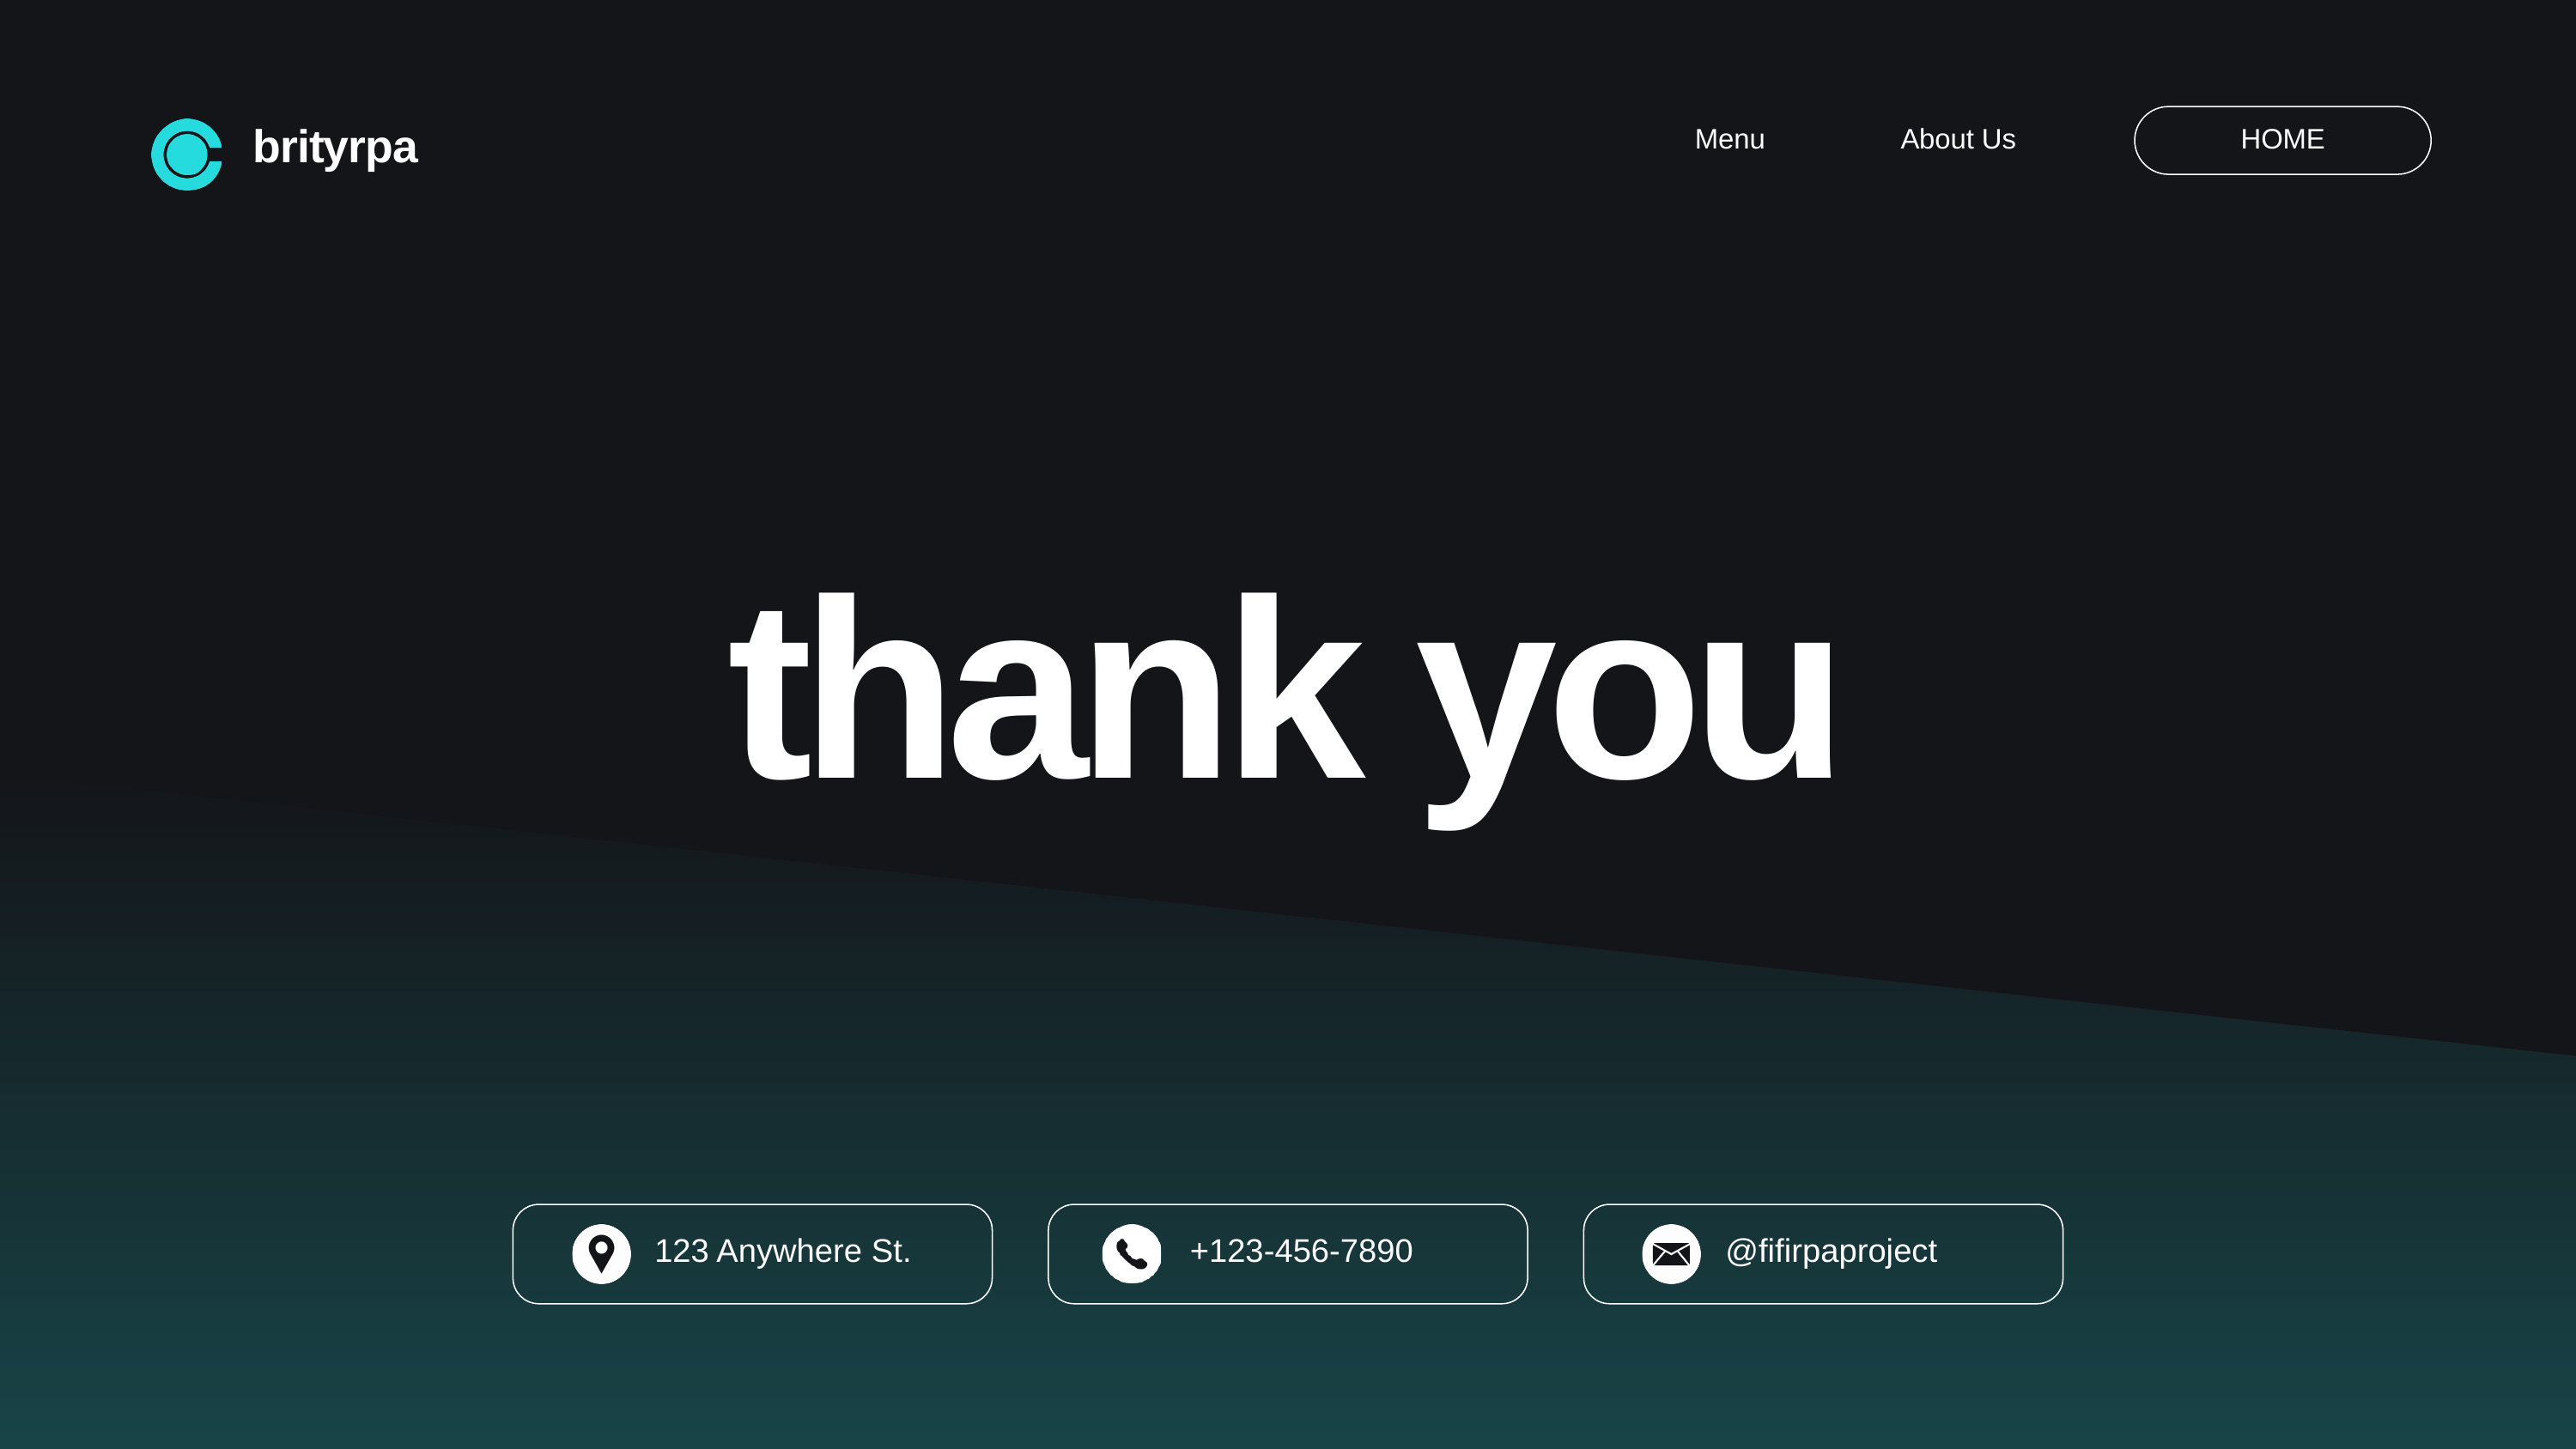

Menu
About Us
HOME
brityrpa
thank you

123 Anywhere St.
+123-456-7890
@fifirpaproject